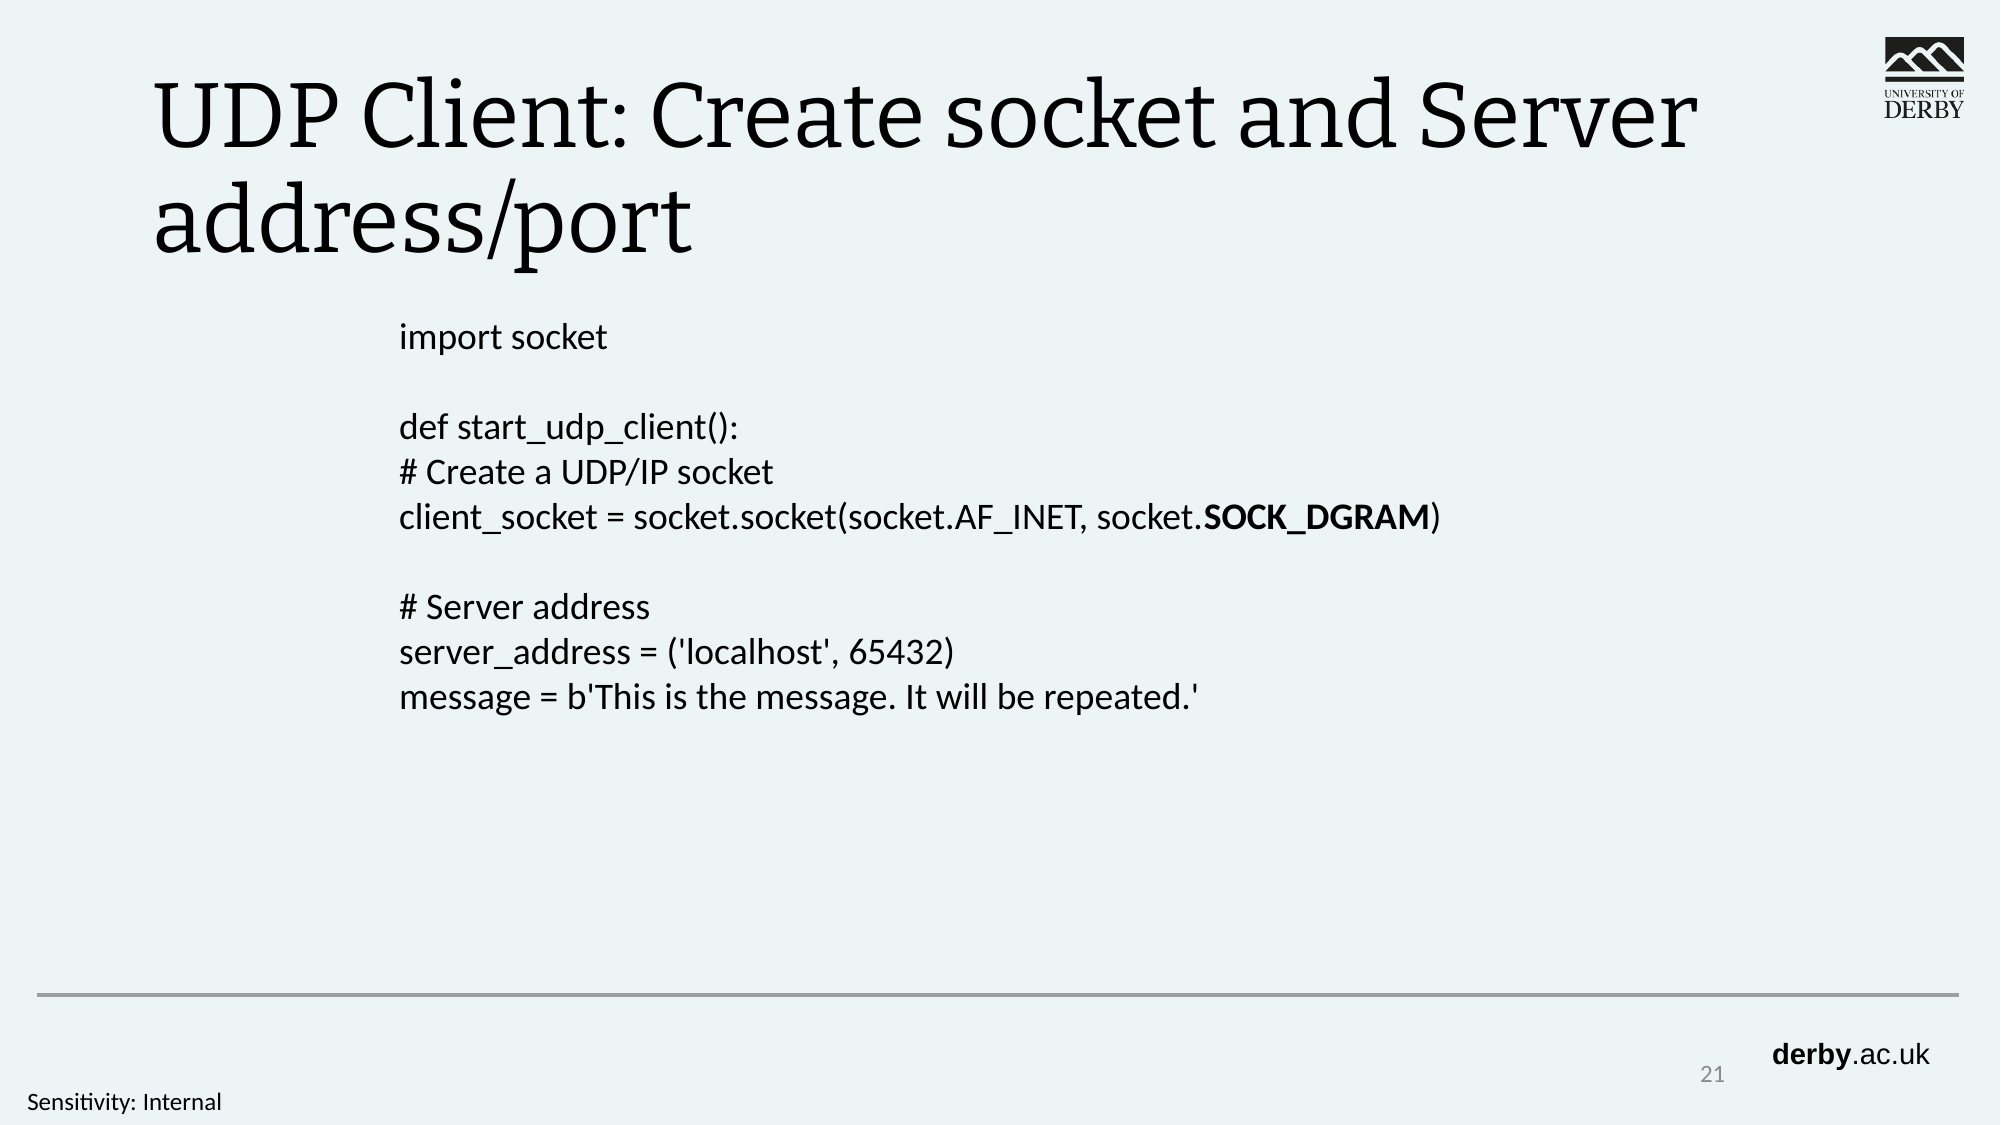

# UDP Client: Create socket and Server address/port
import socket
def start_udp_client():
# Create a UDP/IP socket
client_socket = socket.socket(socket.AF_INET, socket.SOCK_DGRAM)
# Server address
server_address = ('localhost', 65432)
message = b'This is the message. It will be repeated.'
21